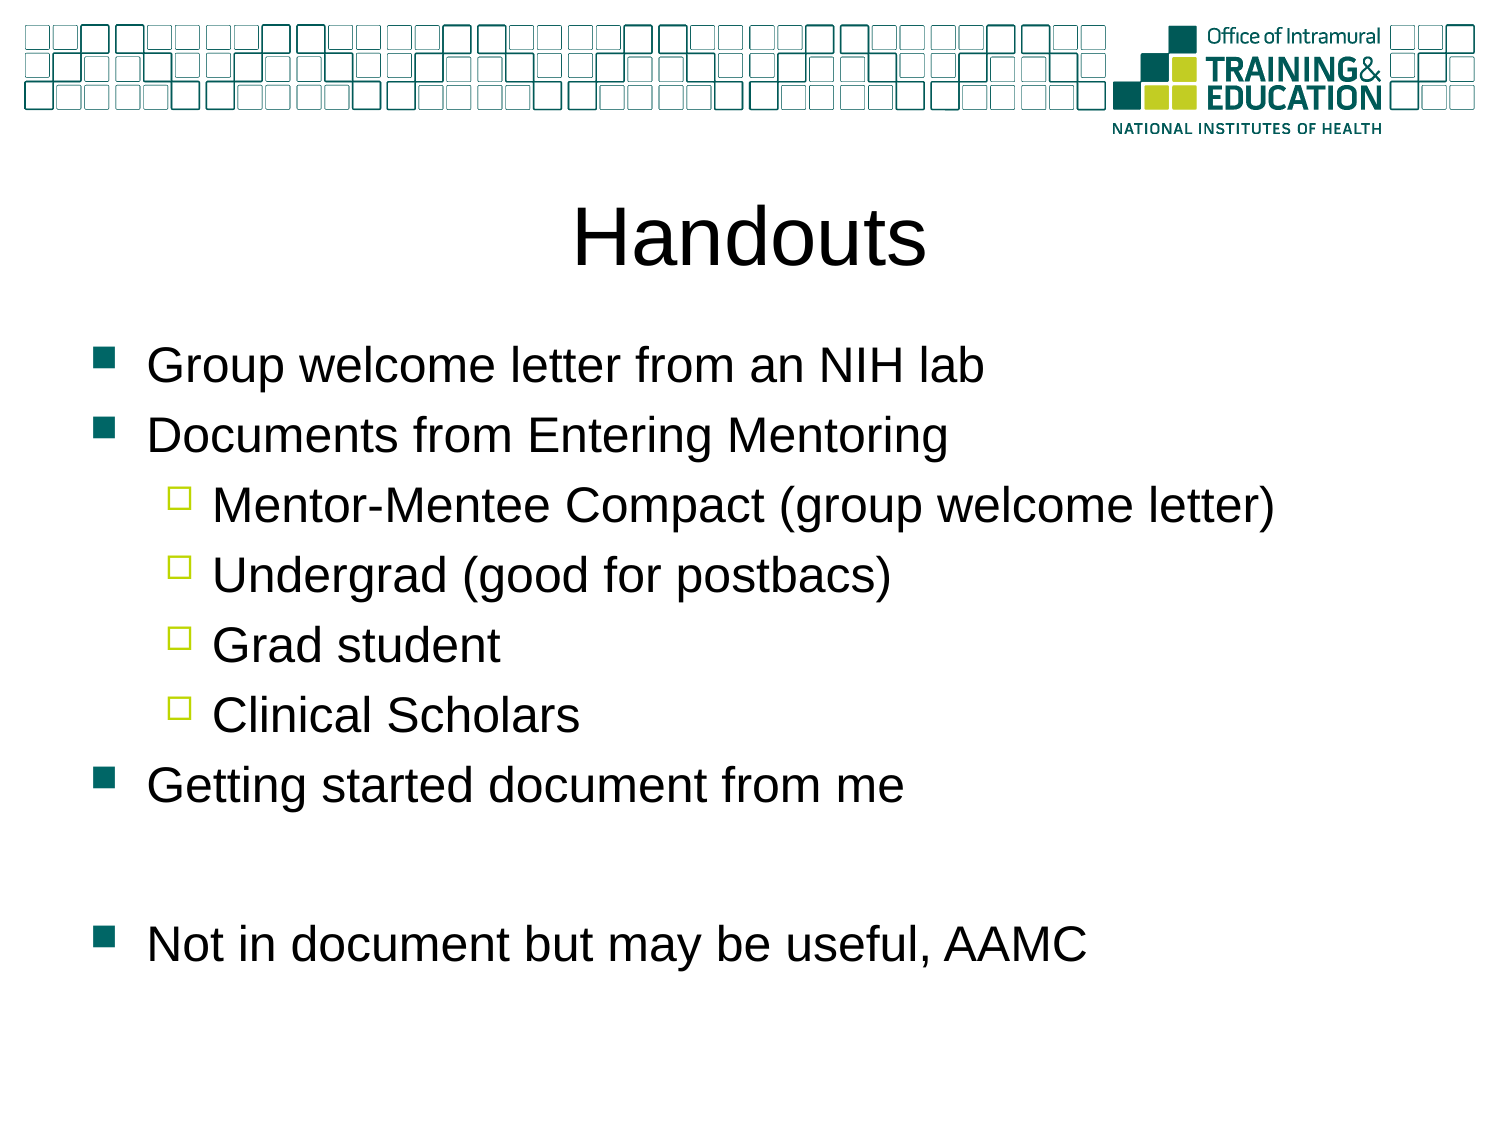

# Handouts
Group welcome letter from an NIH lab
Documents from Entering Mentoring
Mentor-Mentee Compact (group welcome letter)
Undergrad (good for postbacs)
Grad student
Clinical Scholars
Getting started document from me

Not in document but may be useful, AAMC